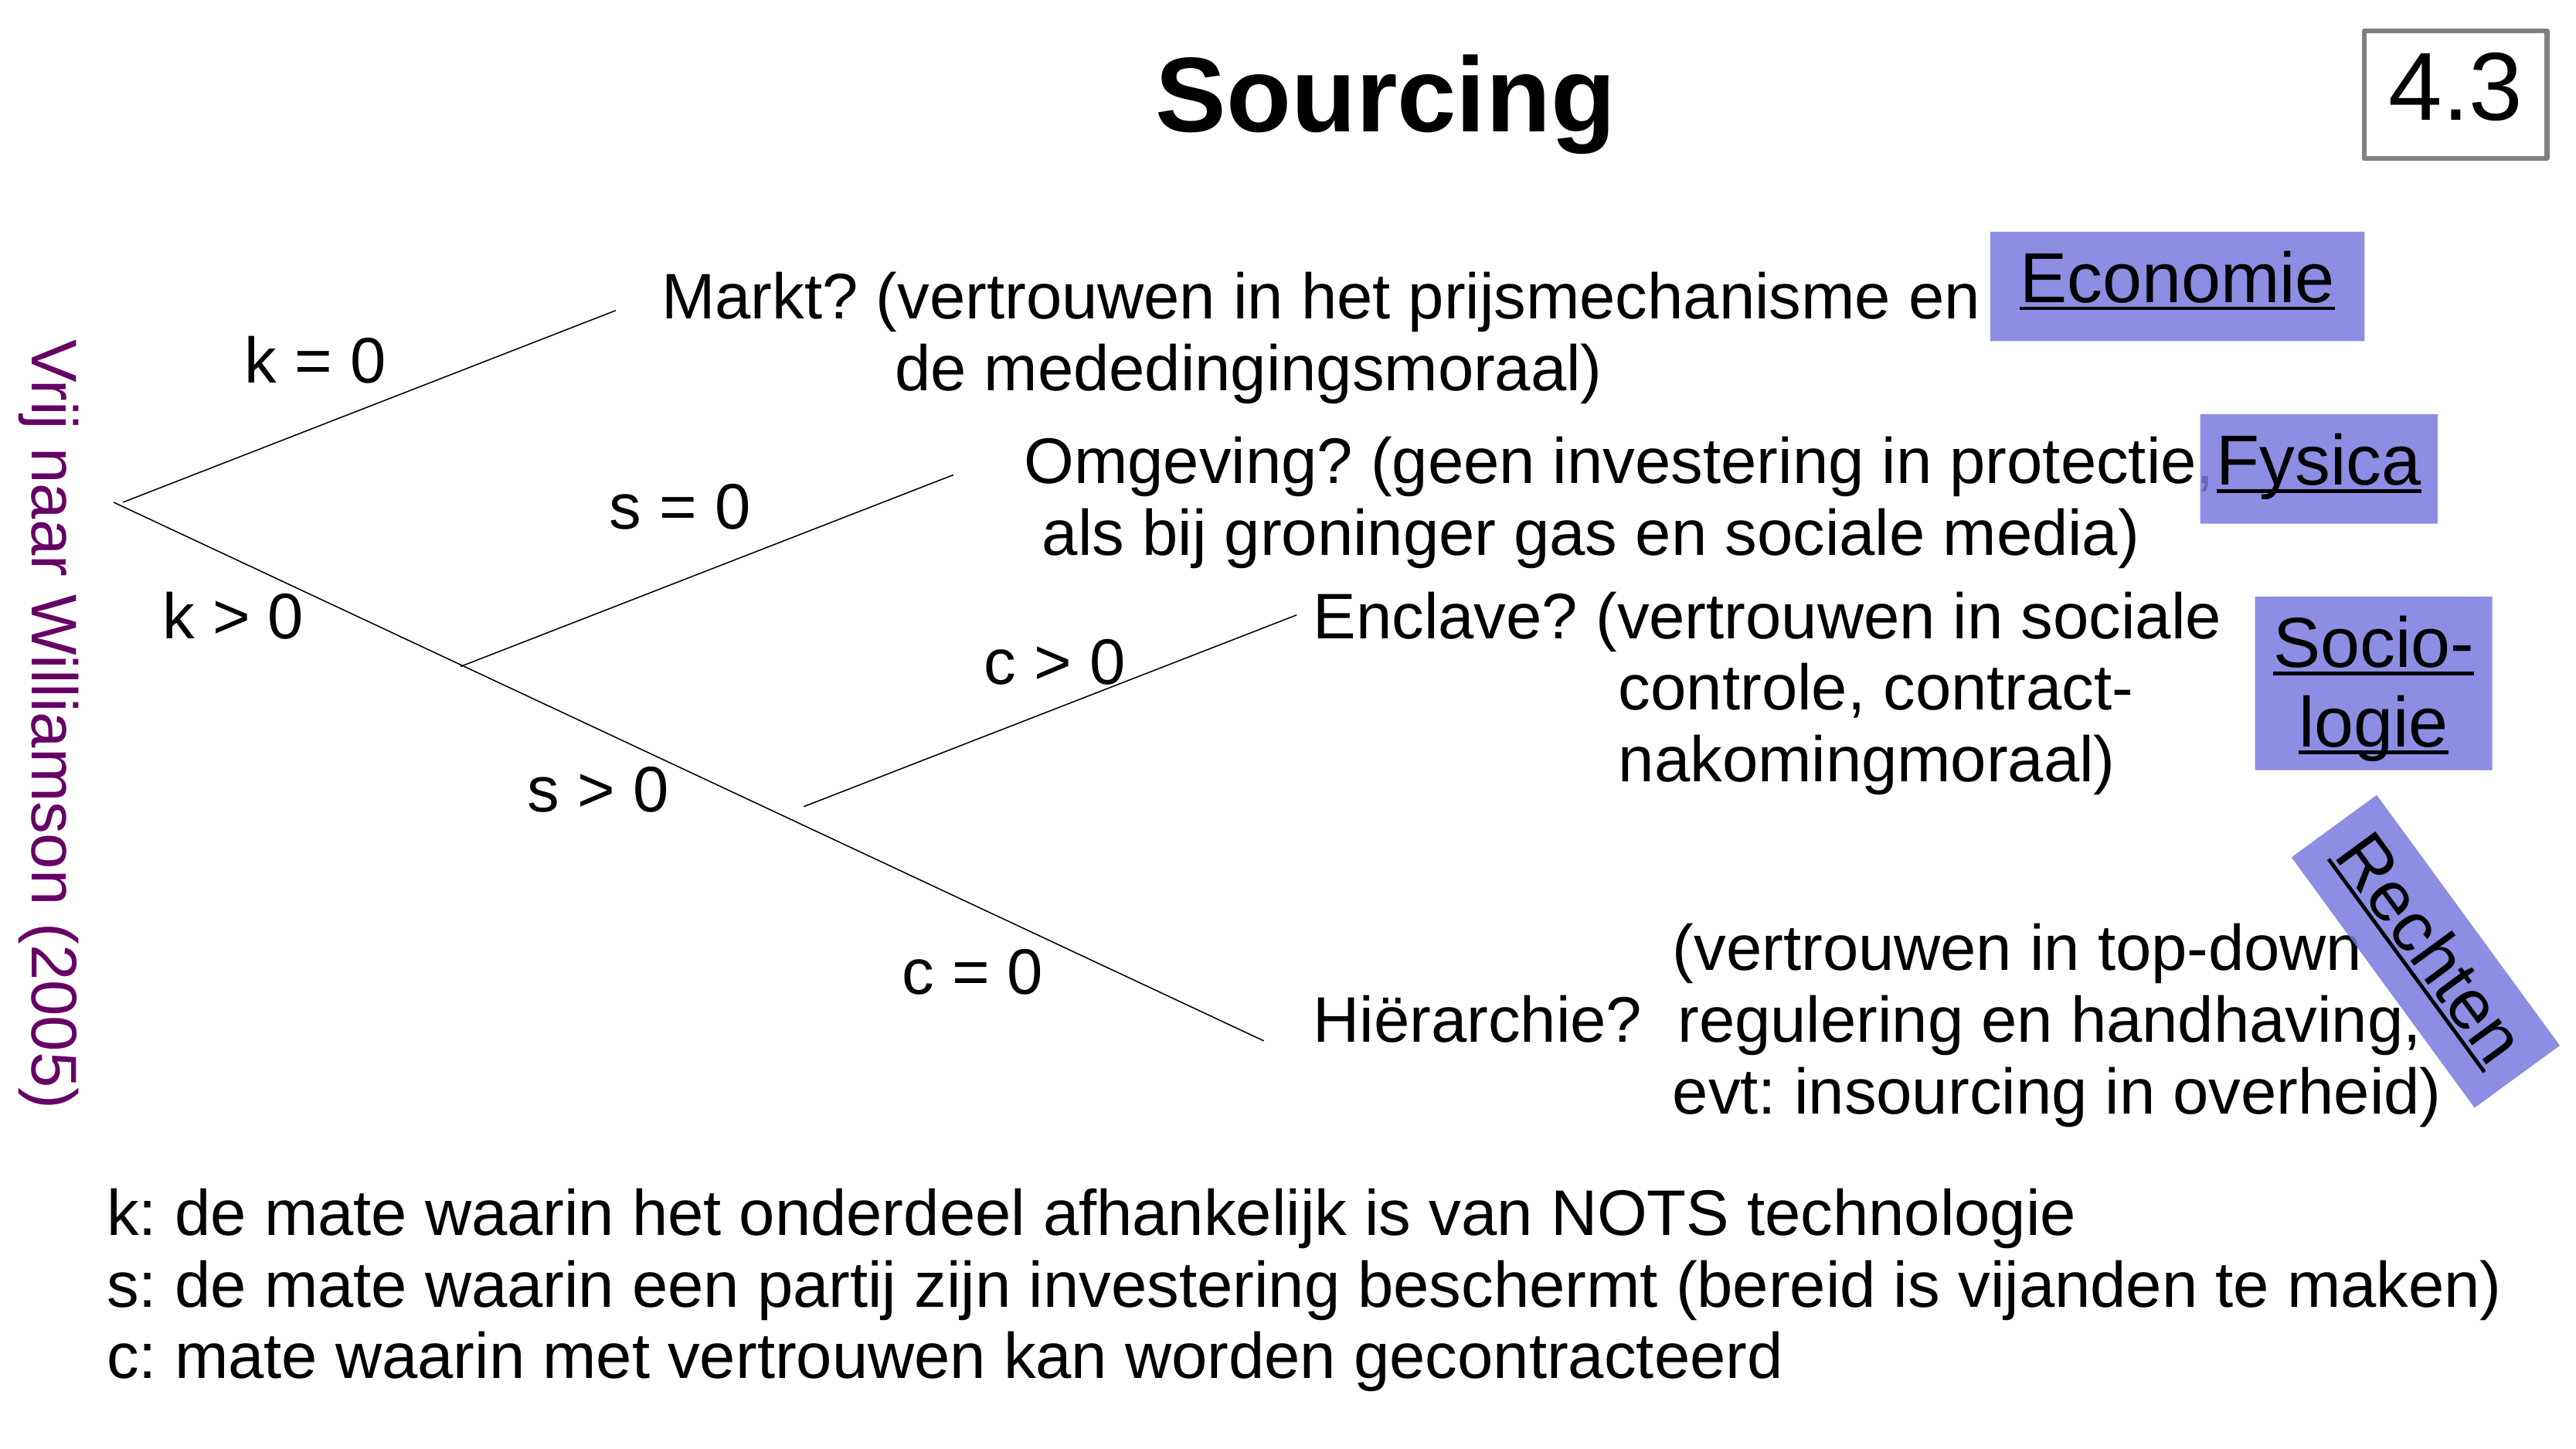

Sourcing
4.3

Economie
Markt? (vertrouwen in het prijsmechanisme en
             de mededingingsmoraal)
k = 0
Fysica
Omgeving? (geen investering in protectie,
 als bij groninger gas en sociale media)
s = 0
k > 0
Enclave? (vertrouwen in sociale
                 controle, contract-
                 nakomingmoraal)
Socio-logie
c > 0
Vrij naar Williamson (2005)
s > 0
Rechten
                    (vertrouwen in top-down
Hiërarchie?  regulering en handhaving,
                    evt: insourcing in overheid)
c = 0
k: de mate waarin het onderdeel afhankelijk is van NOTS technologie
s: de mate waarin een partij zijn investering beschermt (bereid is vijanden te maken)
c: mate waarin met vertrouwen kan worden gecontracteerd